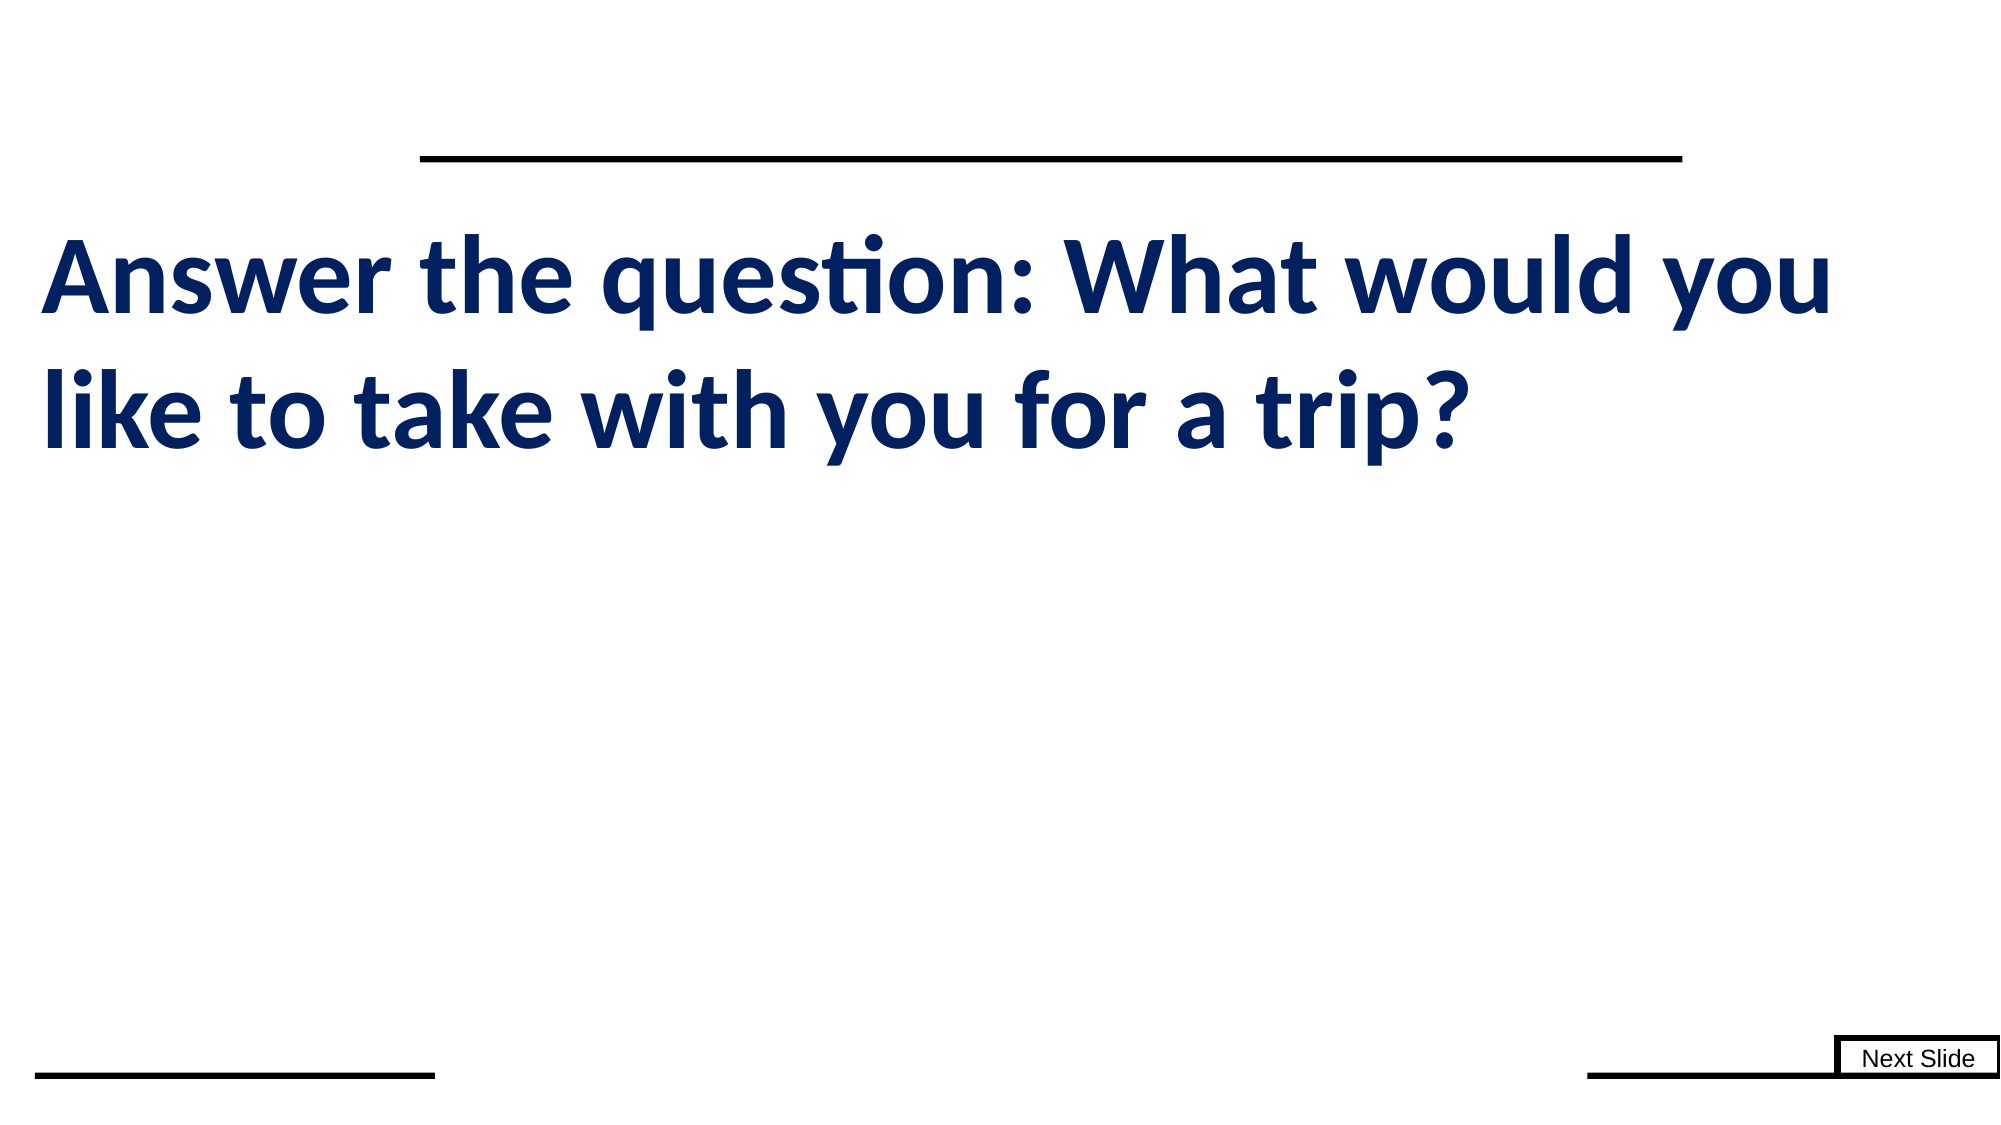

#
Answer the question: What would you like to take with you for a trip?
Next Slide